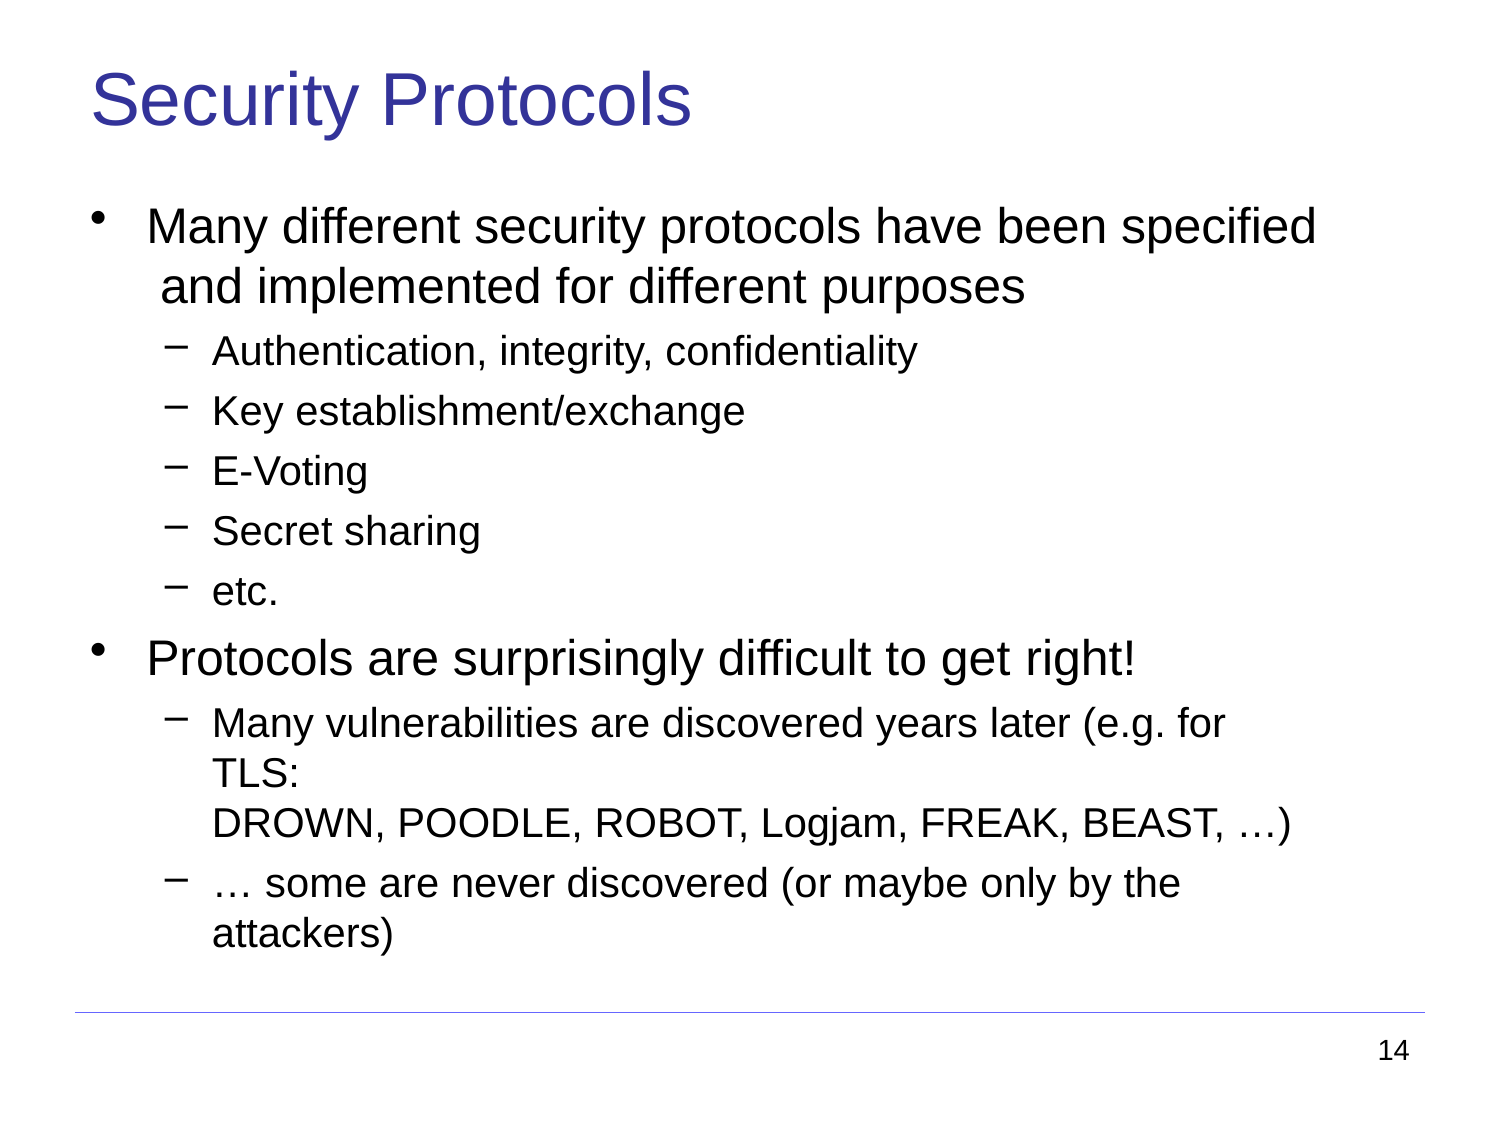

# Security Protocols
Many different security protocols have been specified  and implemented for different purposes
Authentication, integrity, confidentiality
Key establishment/exchange
E-Voting
Secret sharing
etc.
Protocols are surprisingly difficult to get right!
Many vulnerabilities are discovered years later (e.g. for TLS:
DROWN, POODLE, ROBOT, Logjam, FREAK, BEAST, …)
… some are never discovered (or maybe only by the attackers)

14